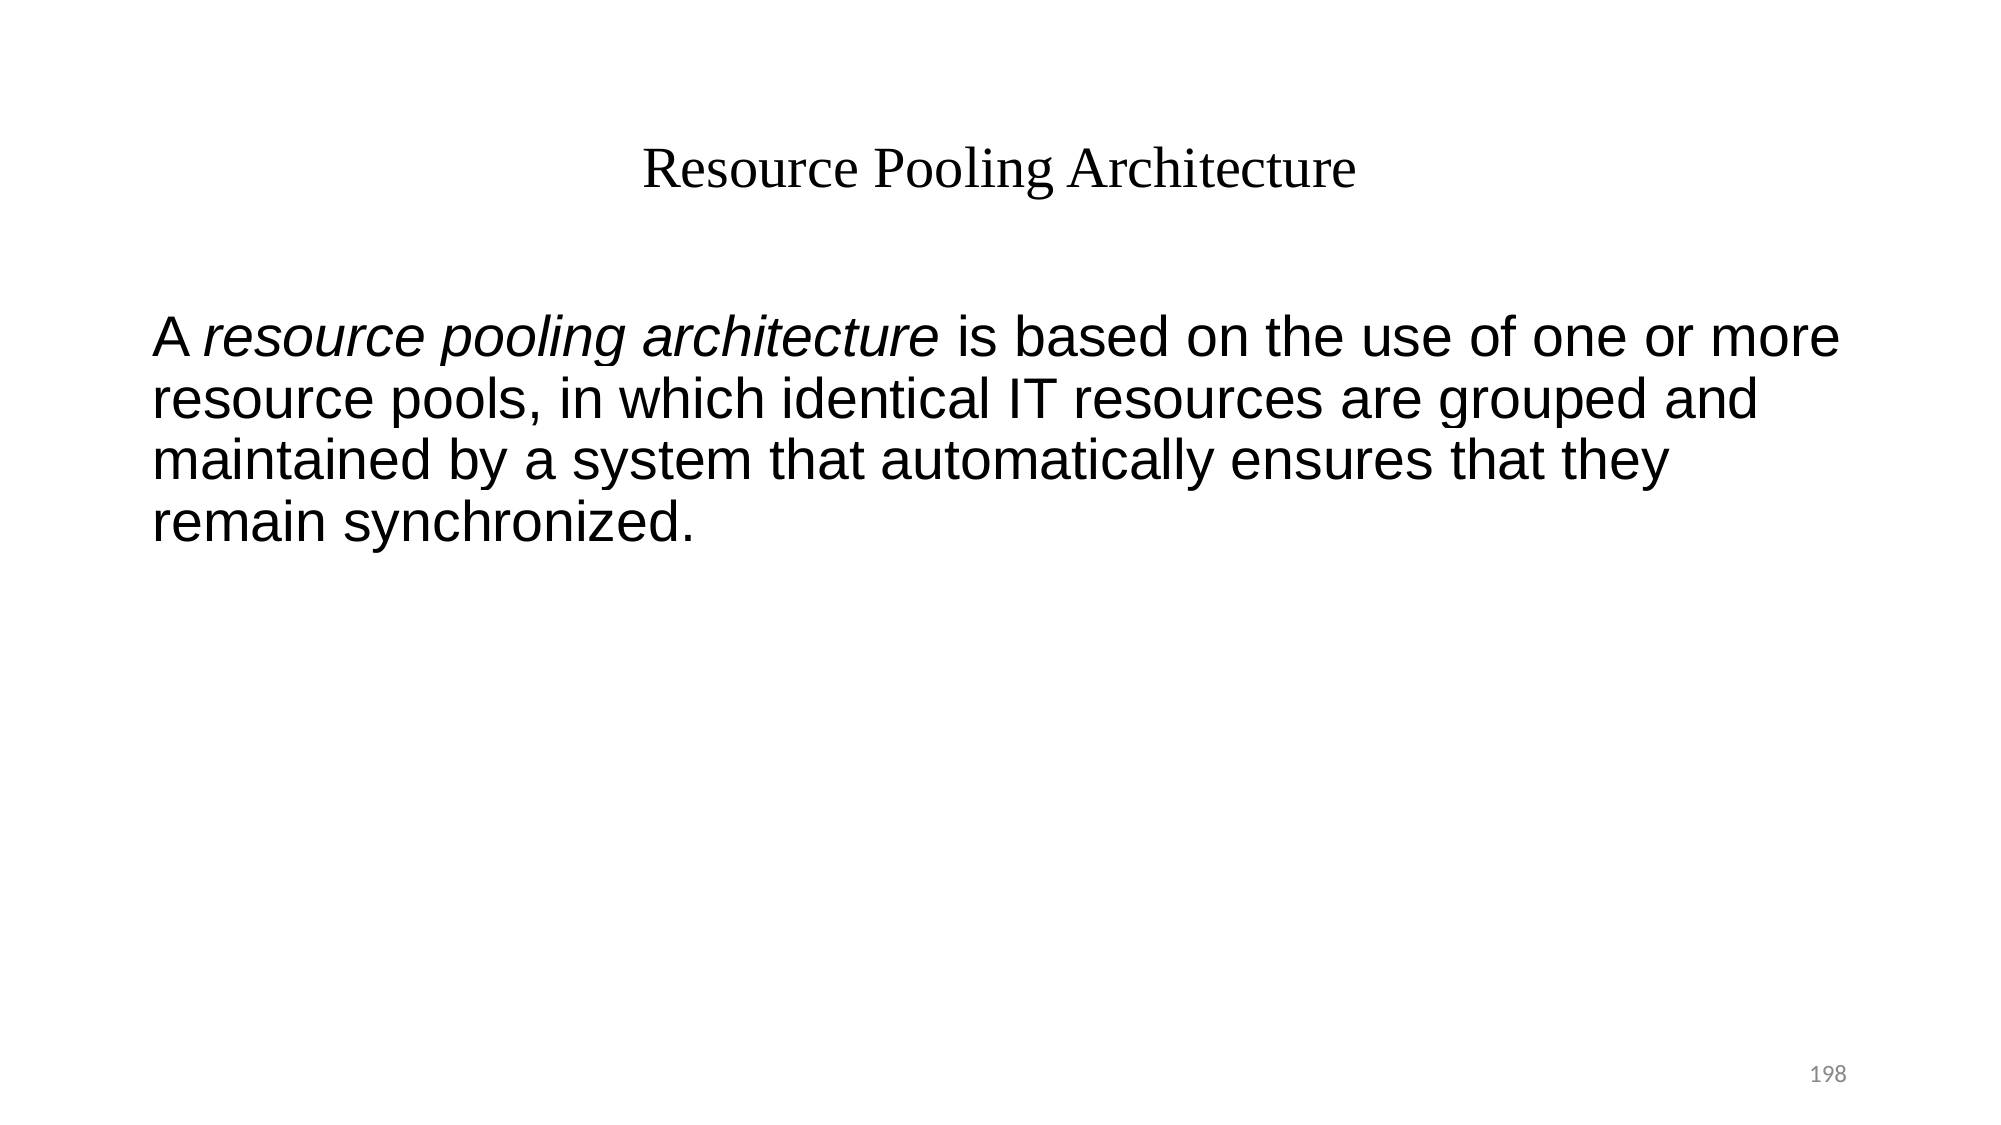

# Resource Pooling Architecture
A resource pooling architecture is based on the use of one or more resource pools, in which identical IT resources are grouped and maintained by a system that automatically ensures that they remain synchronized.
198